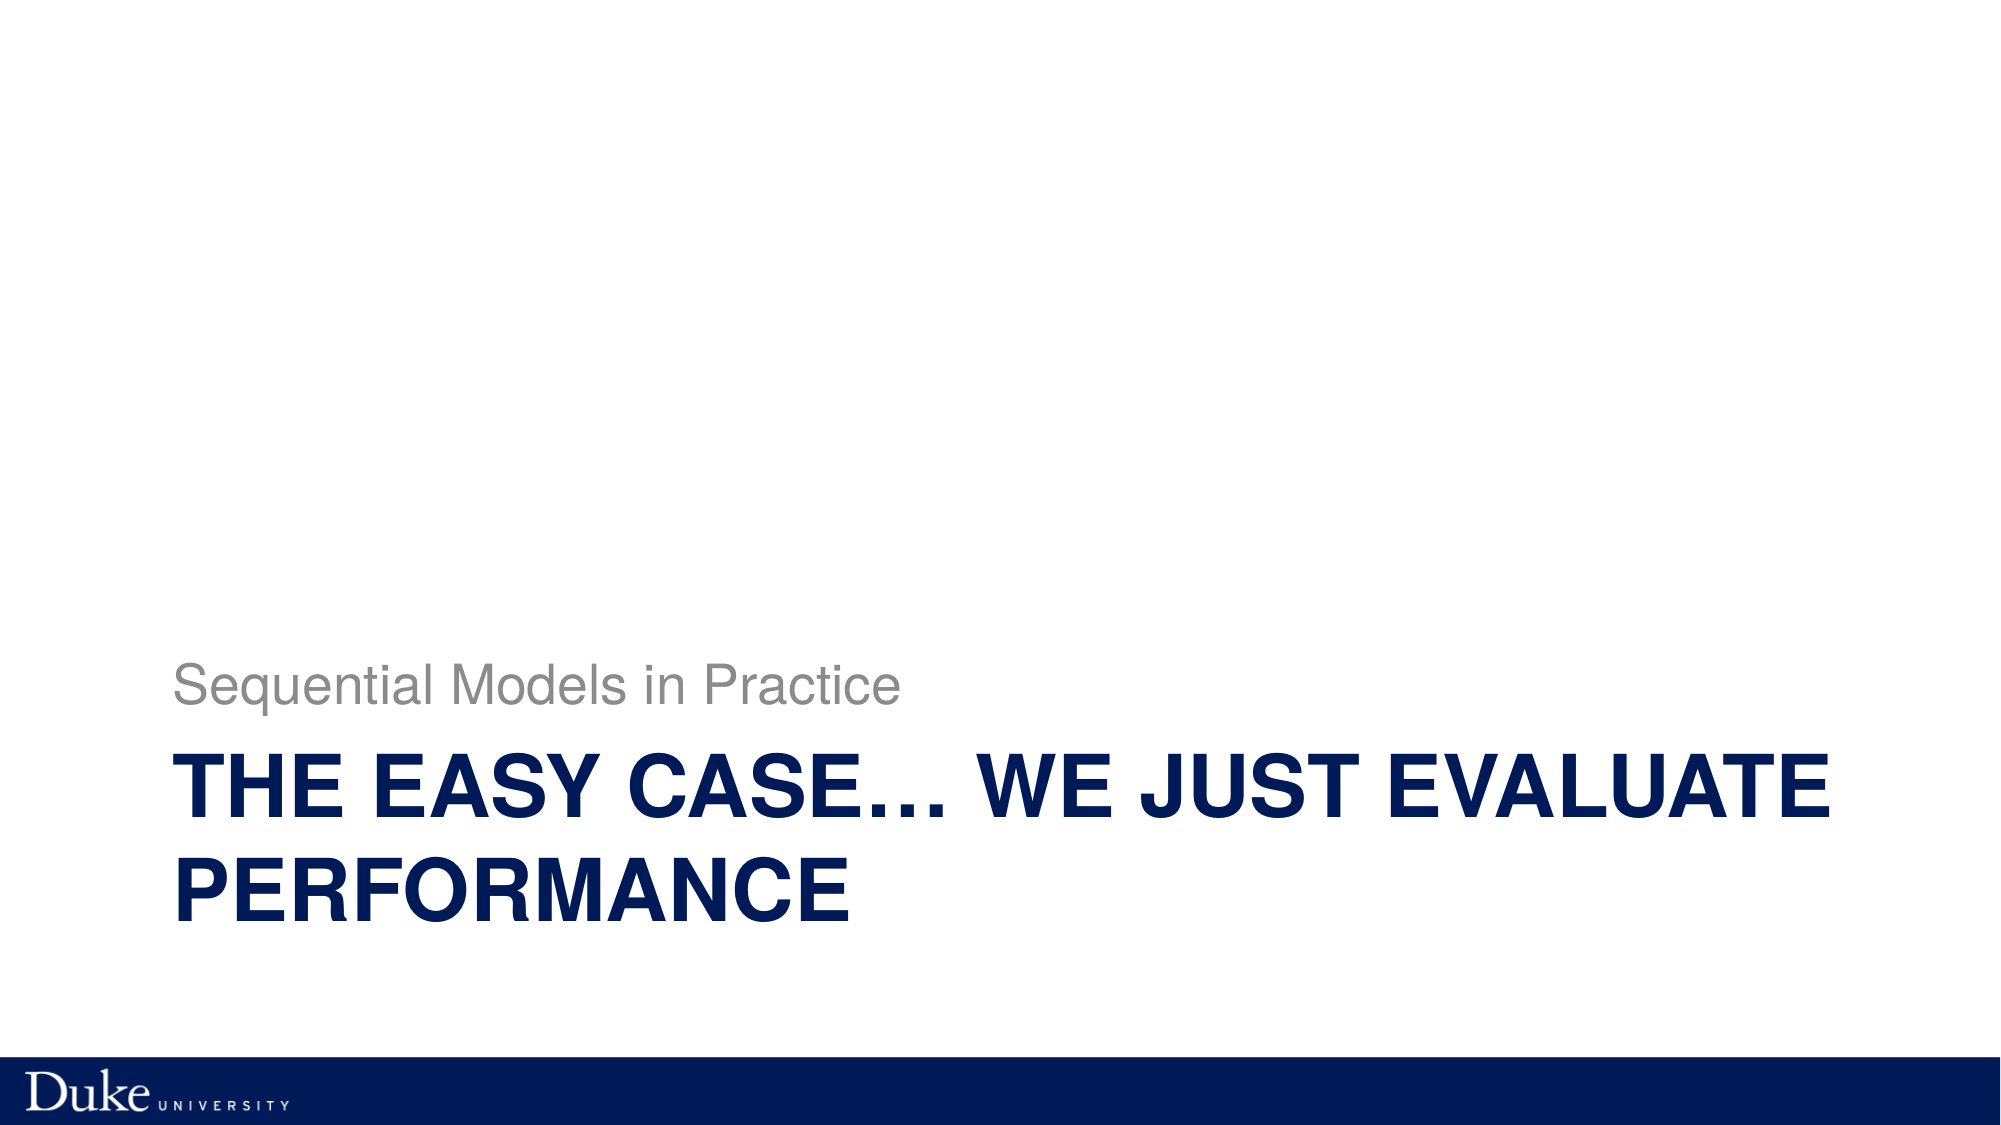

Sequential Models in Practice
# The Easy Case… WE just evaluate performance